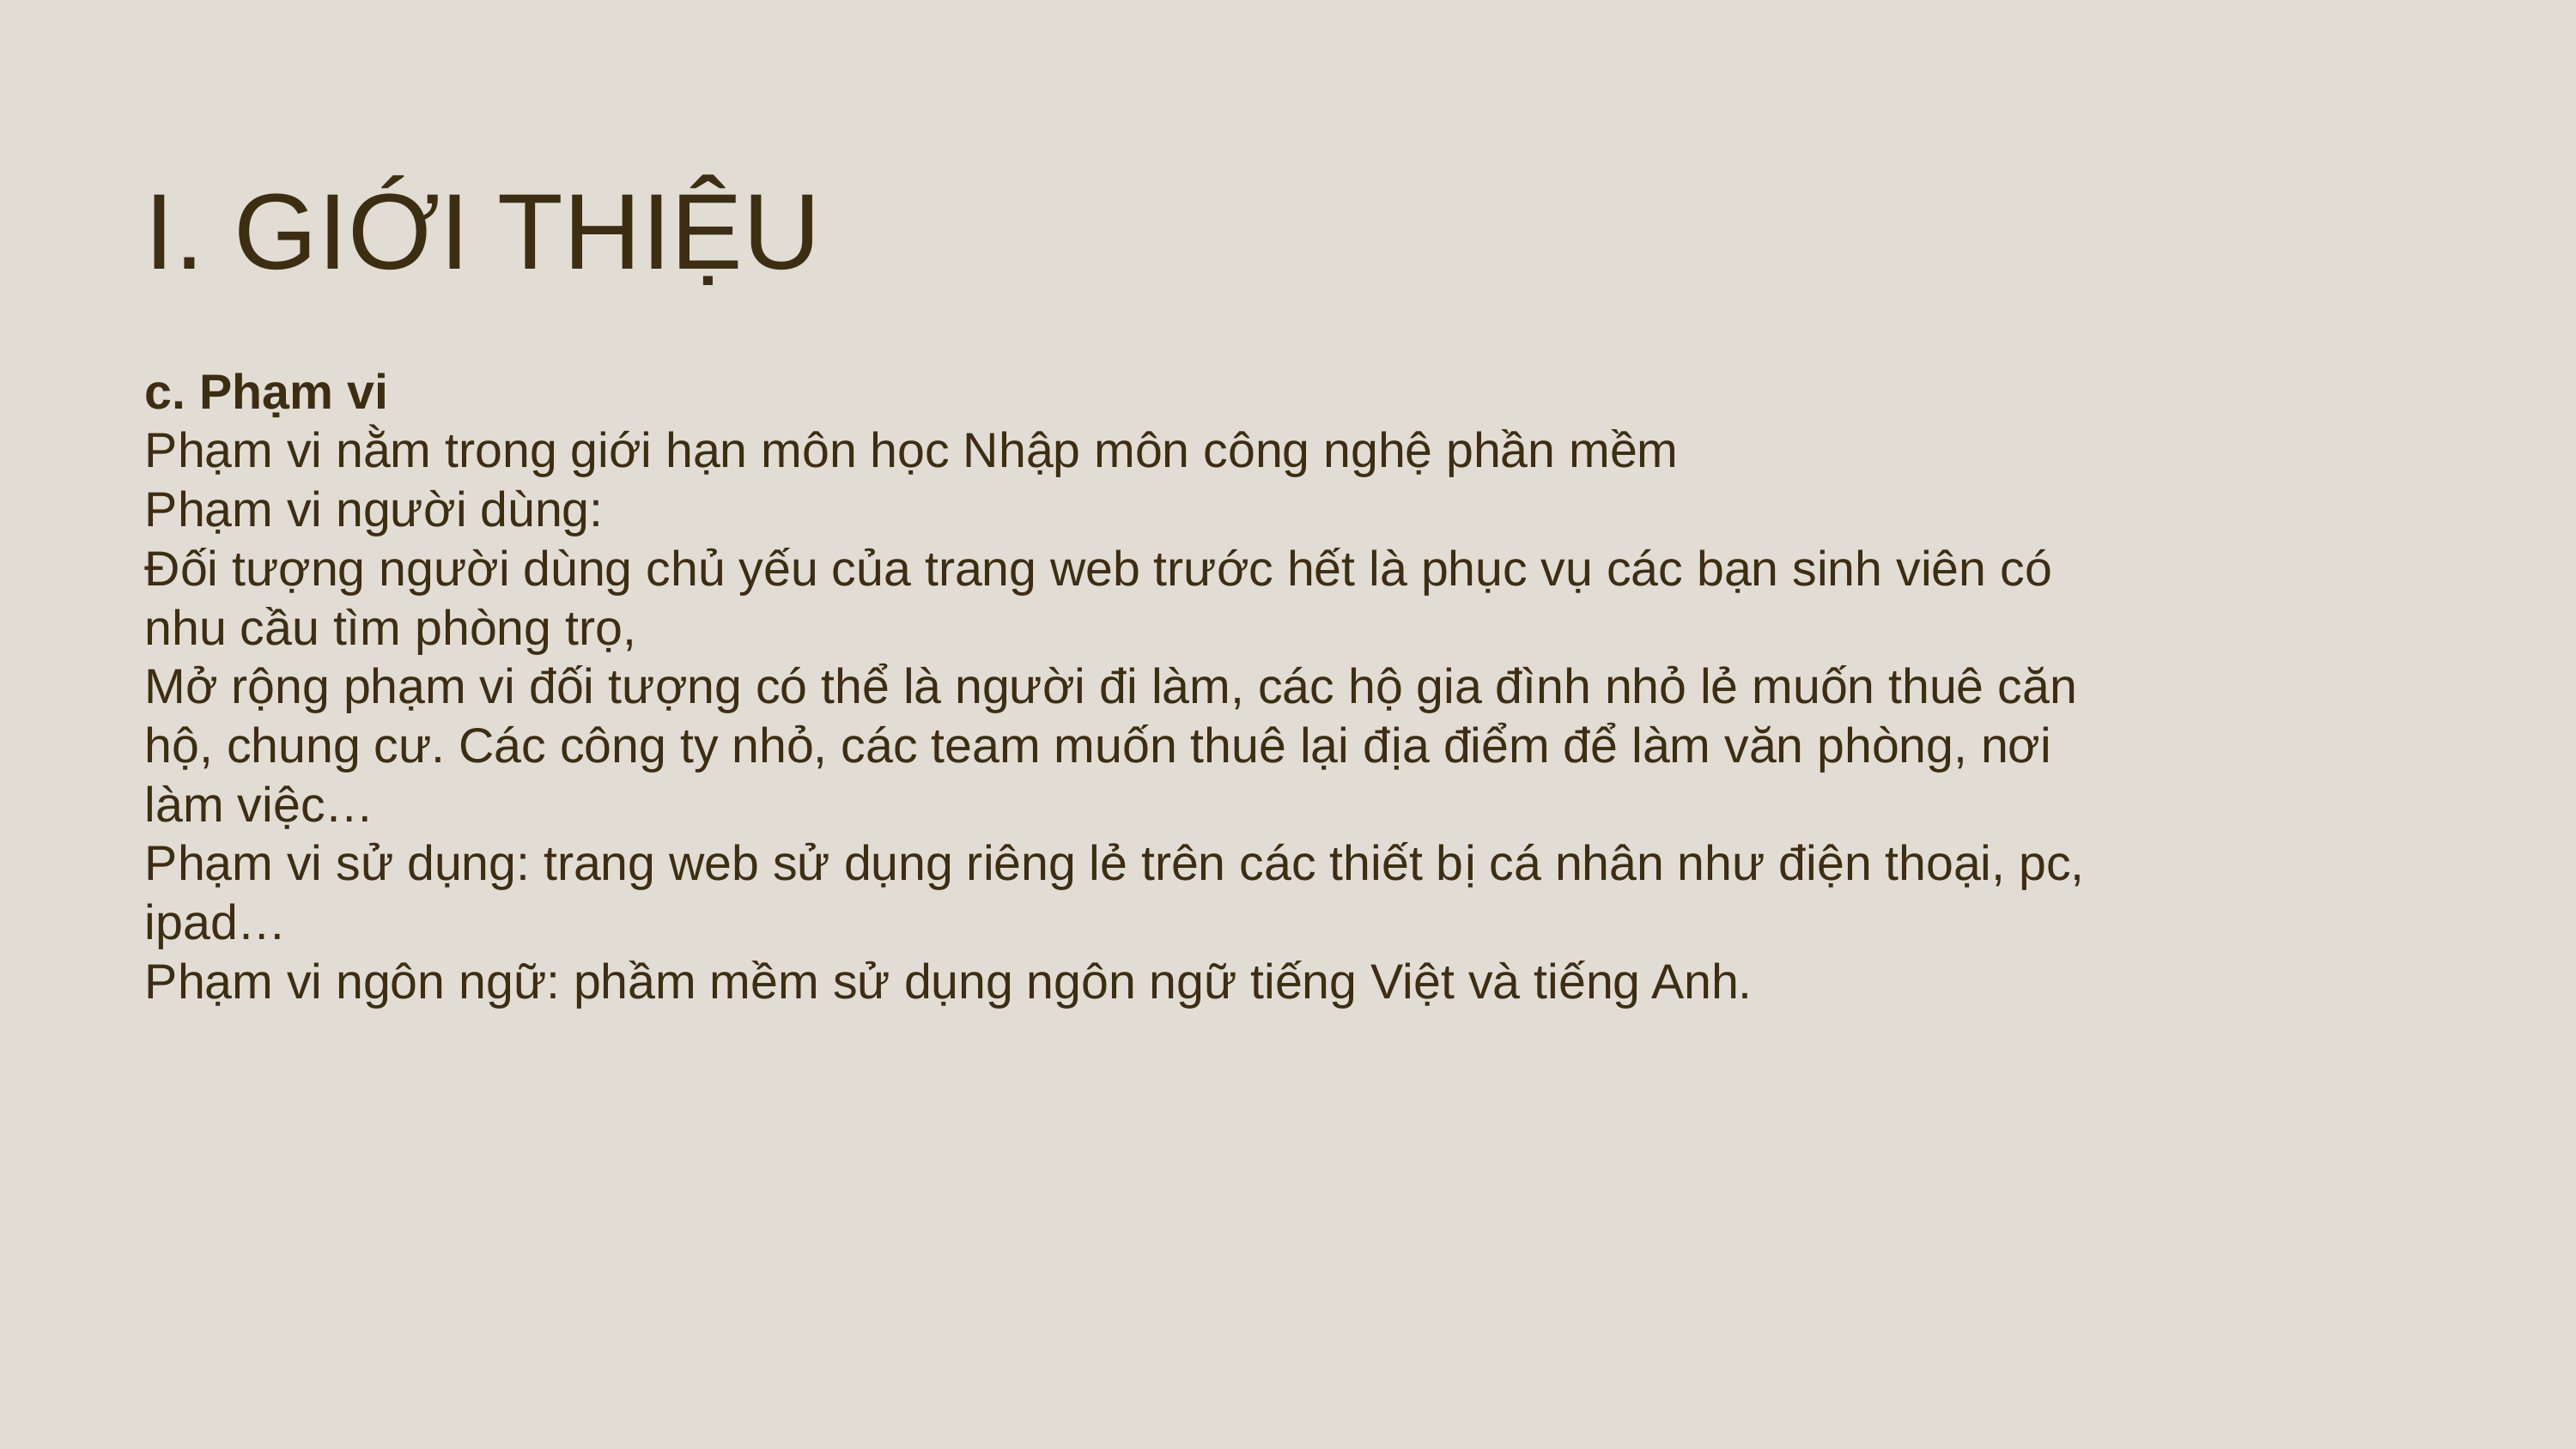

I. GIỚI THIỆU
c. Phạm vi
Phạm vi nằm trong giới hạn môn học Nhập môn công nghệ phần mềm
Phạm vi người dùng:
Đối tượng người dùng chủ yếu của trang web trước hết là phục vụ các bạn sinh viên có nhu cầu tìm phòng trọ,
Mở rộng phạm vi đối tượng có thể là người đi làm, các hộ gia đình nhỏ lẻ muốn thuê căn hộ, chung cư. Các công ty nhỏ, các team muốn thuê lại địa điểm để làm văn phòng, nơi làm việc…
Phạm vi sử dụng: trang web sử dụng riêng lẻ trên các thiết bị cá nhân như điện thoại, pc, ipad…
Phạm vi ngôn ngữ: phầm mềm sử dụng ngôn ngữ tiếng Việt và tiếng Anh.